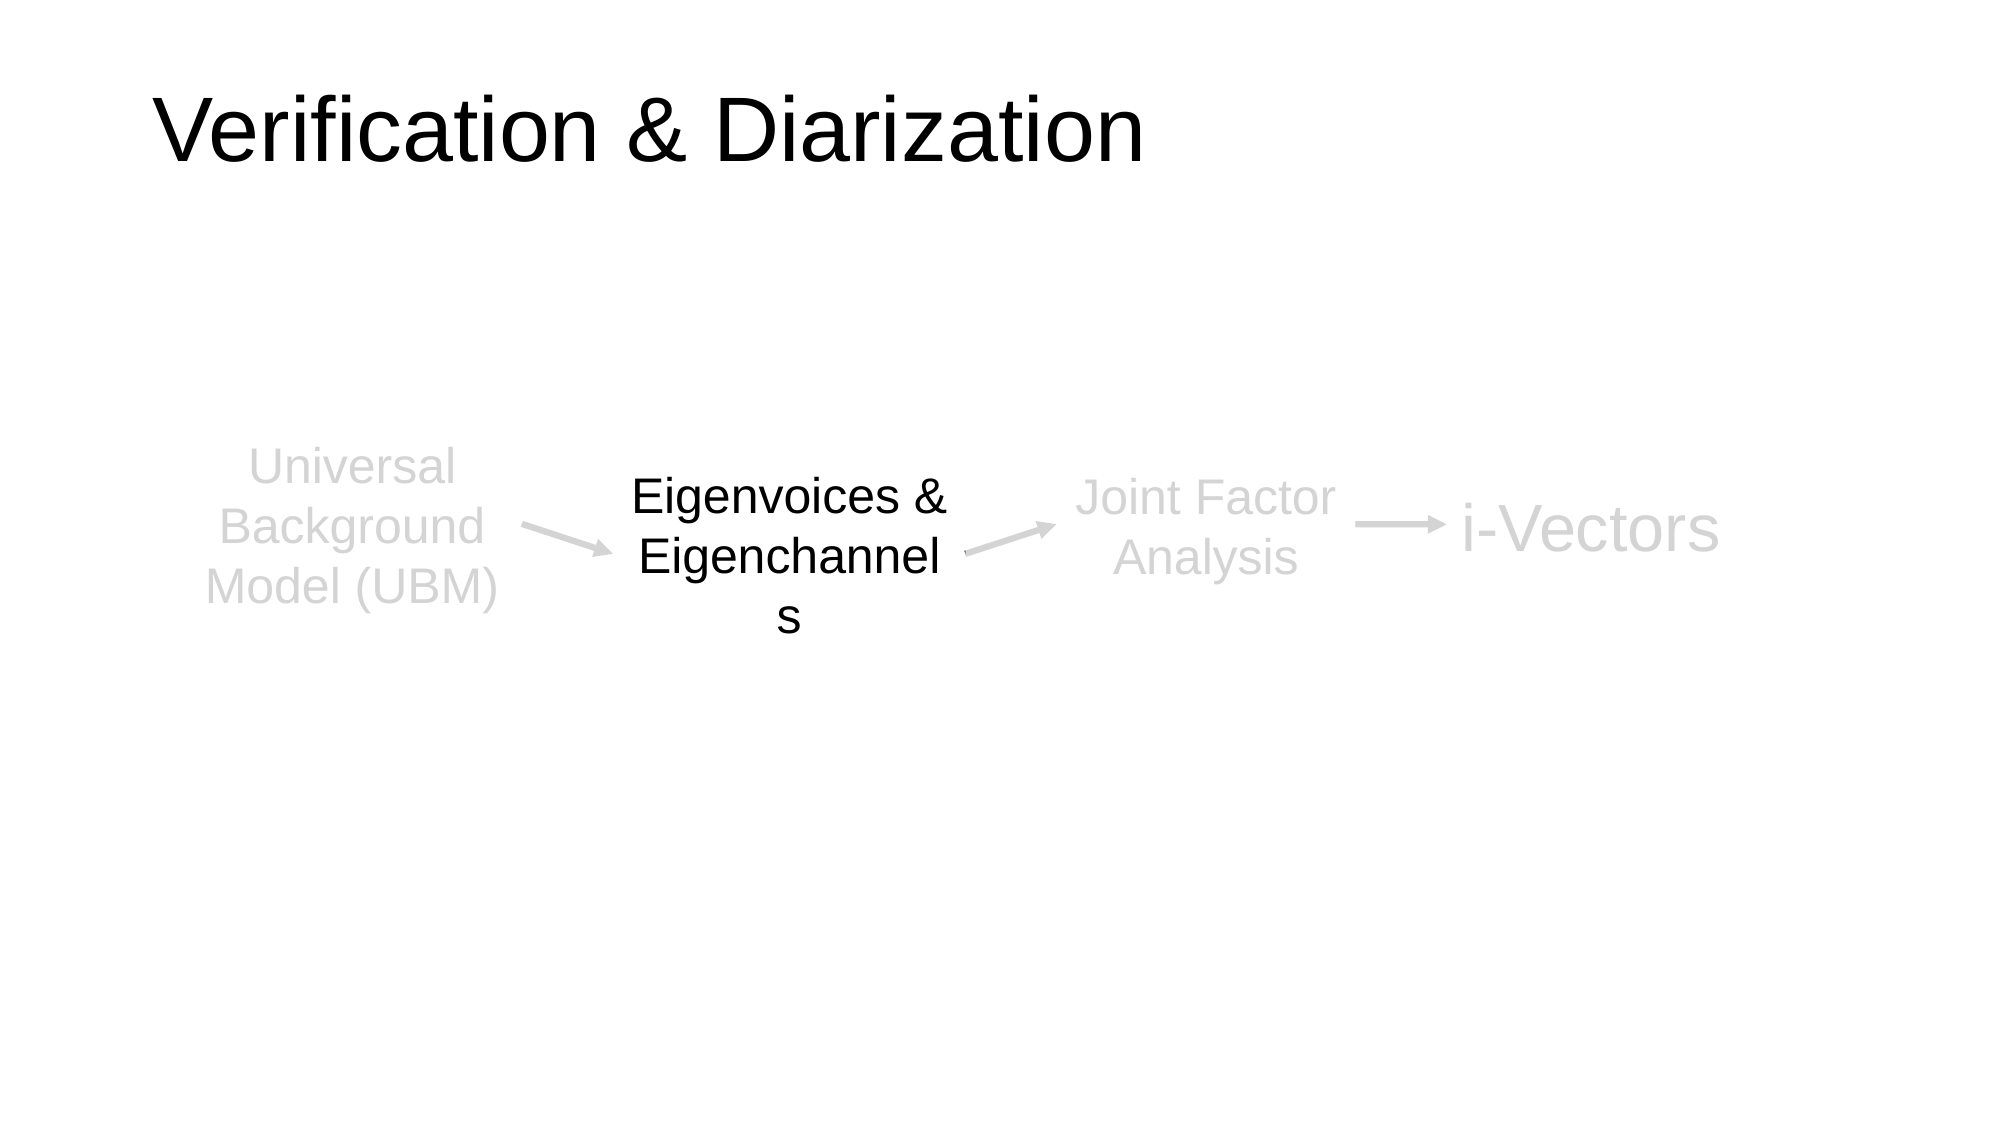

# Verification & Diarization

Universal Background Model (UBM)

Eigenvoices &
Eigenchannels
Joint Factor
Analysis
i-Vectors